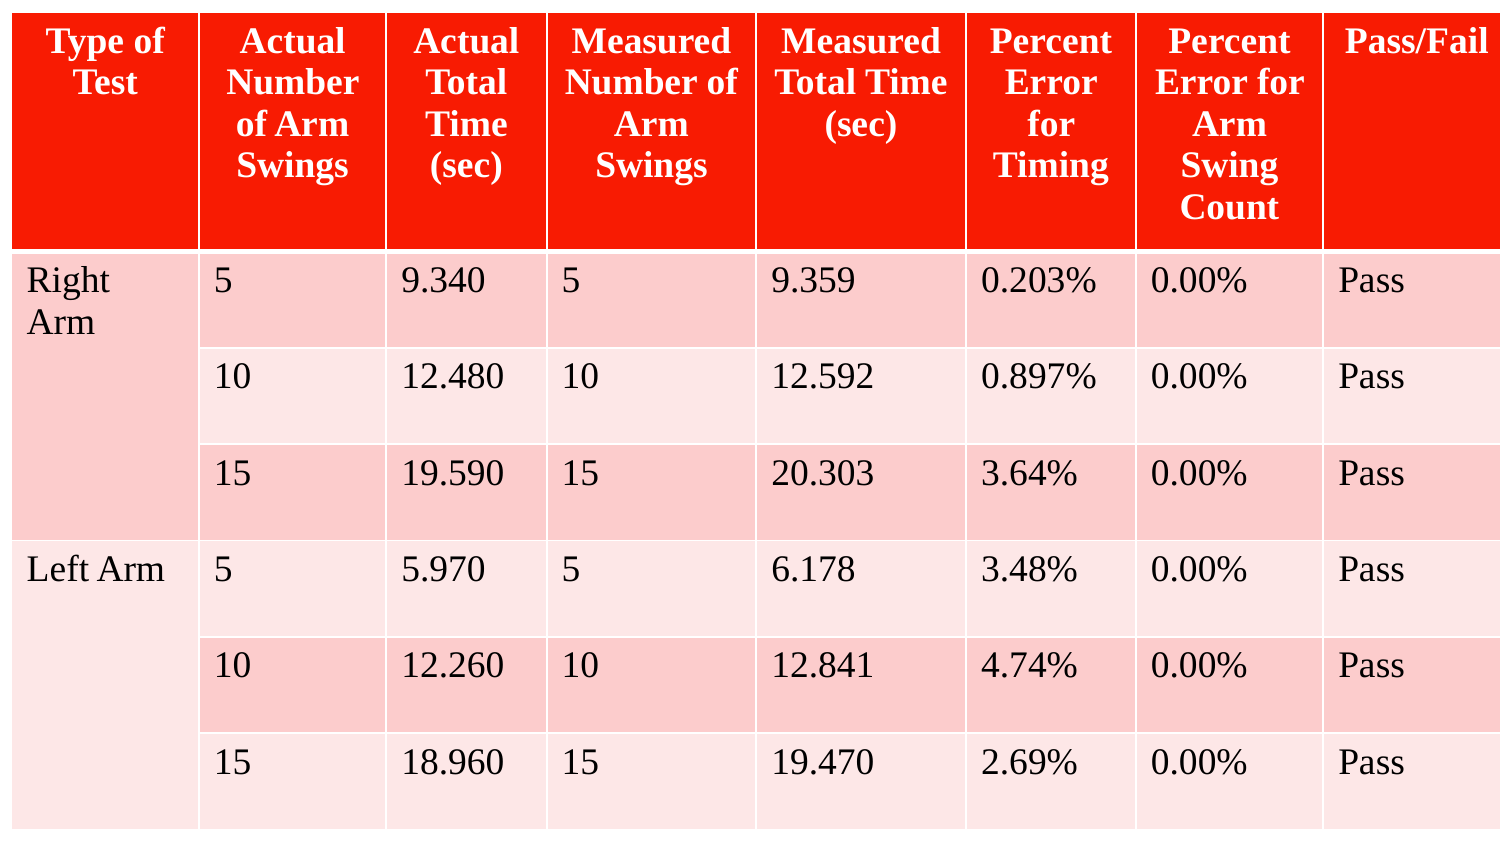

| Type of Test | Actual Number of Arm Swings | Actual Total Time (sec) | Measured Number of Arm Swings | Measured Total Time (sec) | Percent Error for Timing | Percent Error for Arm Swing Count | Pass/Fail |
| --- | --- | --- | --- | --- | --- | --- | --- |
| Right Arm | 5 | 9.340 | 5 | 9.359 | 0.203% | 0.00% | Pass |
|  | 10 | 12.480 | 10 | 12.592 | 0.897% | 0.00% | Pass |
|  | 15 | 19.590 | 15 | 20.303 | 3.64% | 0.00% | Pass |
| Left Arm | 5 | 5.970 | 5 | 6.178 | 3.48% | 0.00% | Pass |
|  | 10 | 12.260 | 10 | 12.841 | 4.74% | 0.00% | Pass |
|  | 15 | 18.960 | 15 | 19.470 | 2.69% | 0.00% | Pass |